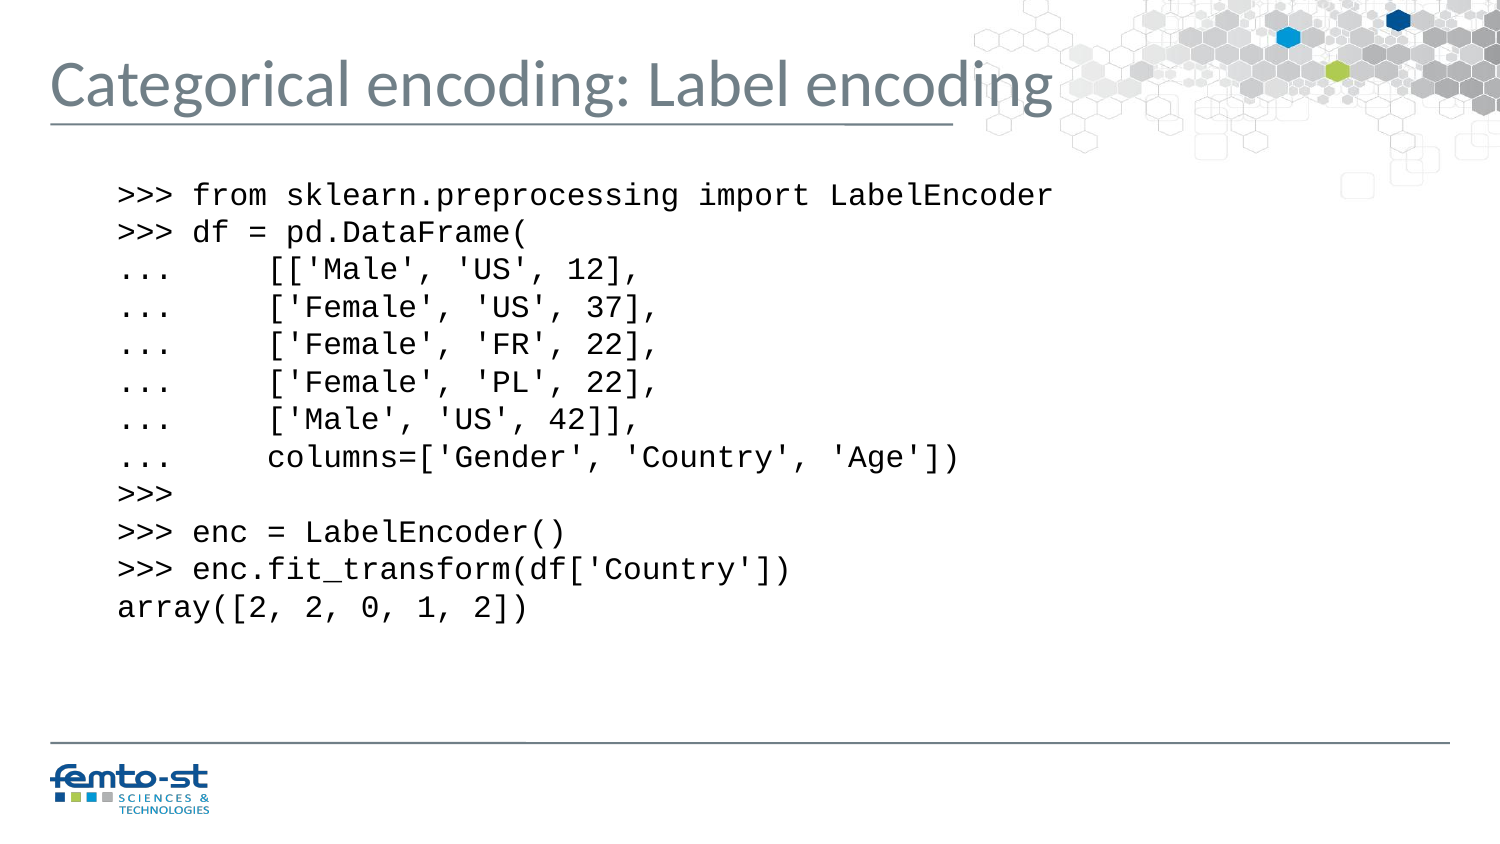

Categorical encoding: Label encoding
>>> from sklearn.preprocessing import LabelEncoder
>>> df = pd.DataFrame(
... 	[['Male', 'US', 12],
...  	['Female', 'US', 37],
...  	['Female', 'FR', 22],
...  	['Female', 'PL', 22],
...  	['Male', 'US', 42]],
... 	columns=['Gender', 'Country', 'Age'])
>>>
>>> enc = LabelEncoder()
>>> enc.fit_transform(df['Country'])
array([2, 2, 0, 1, 2])